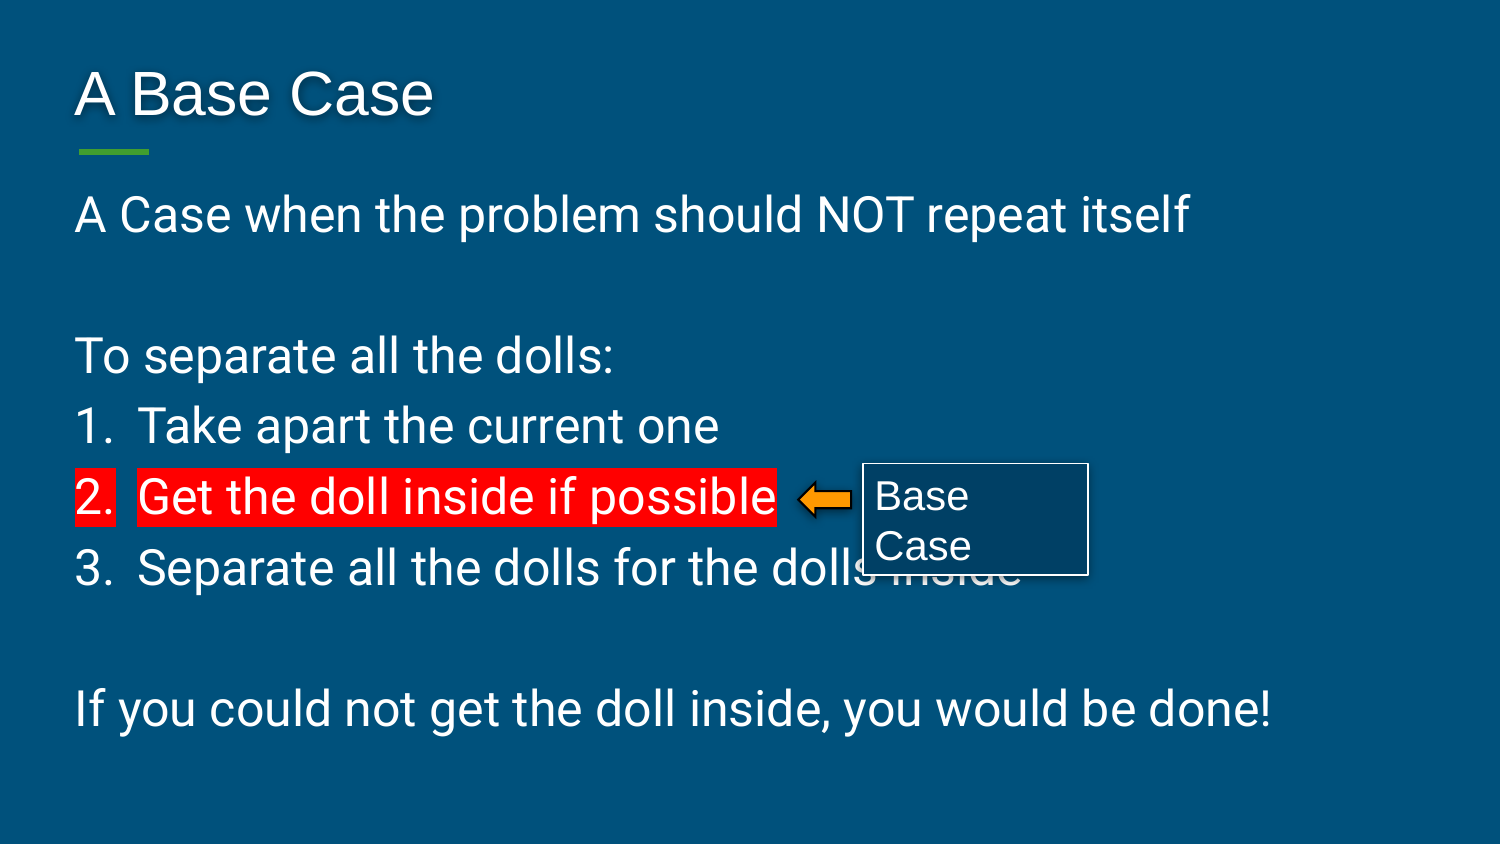

# A Base Case
A Case when the problem should NOT repeat itself

To separate all the dolls:
Take apart the current one
Get the doll inside if possible
Separate all the dolls for the dolls inside

If you could not get the doll inside, you would be done!
Base Case